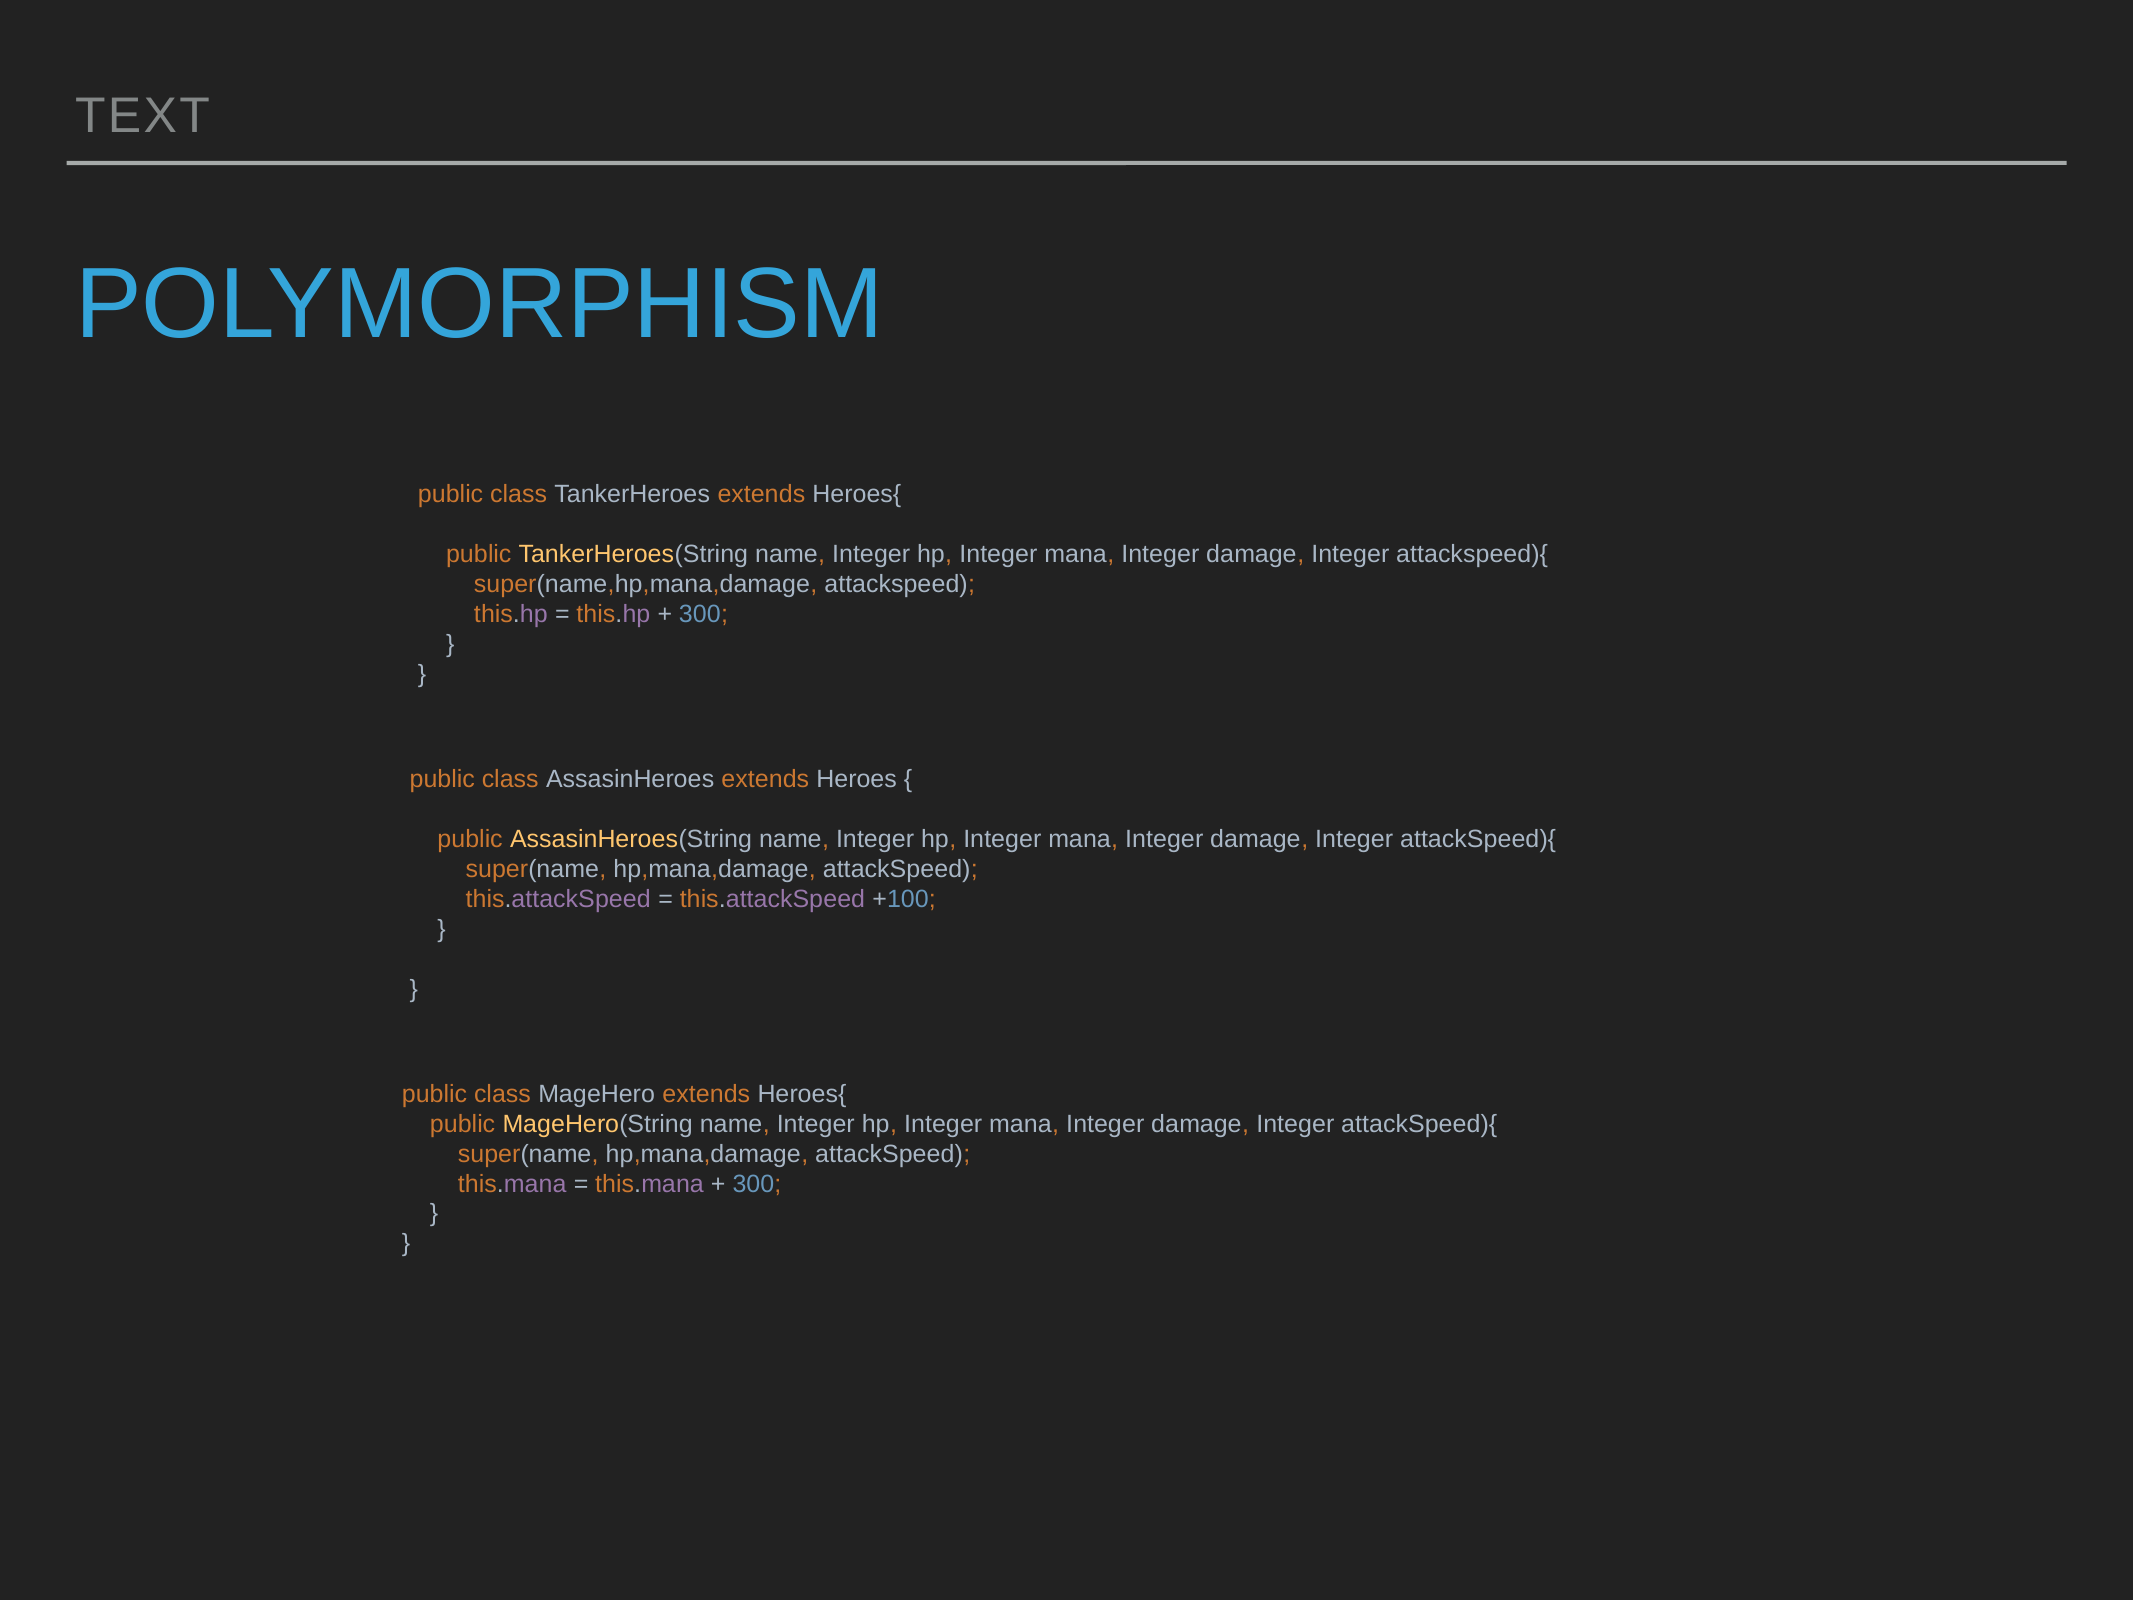

Text
# polymorphism
public class TankerHeroes extends Heroes{

    public TankerHeroes(String name, Integer hp, Integer mana, Integer damage, Integer attackspeed){
        super(name,hp,mana,damage, attackspeed);
        this.hp = this.hp + 300;
    }
}
public class AssasinHeroes extends Heroes {

    public AssasinHeroes(String name, Integer hp, Integer mana, Integer damage, Integer attackSpeed){
        super(name, hp,mana,damage, attackSpeed);
        this.attackSpeed = this.attackSpeed +100;
    }

}
public class MageHero extends Heroes{
    public MageHero(String name, Integer hp, Integer mana, Integer damage, Integer attackSpeed){
        super(name, hp,mana,damage, attackSpeed);
        this.mana = this.mana + 300;
    }
}